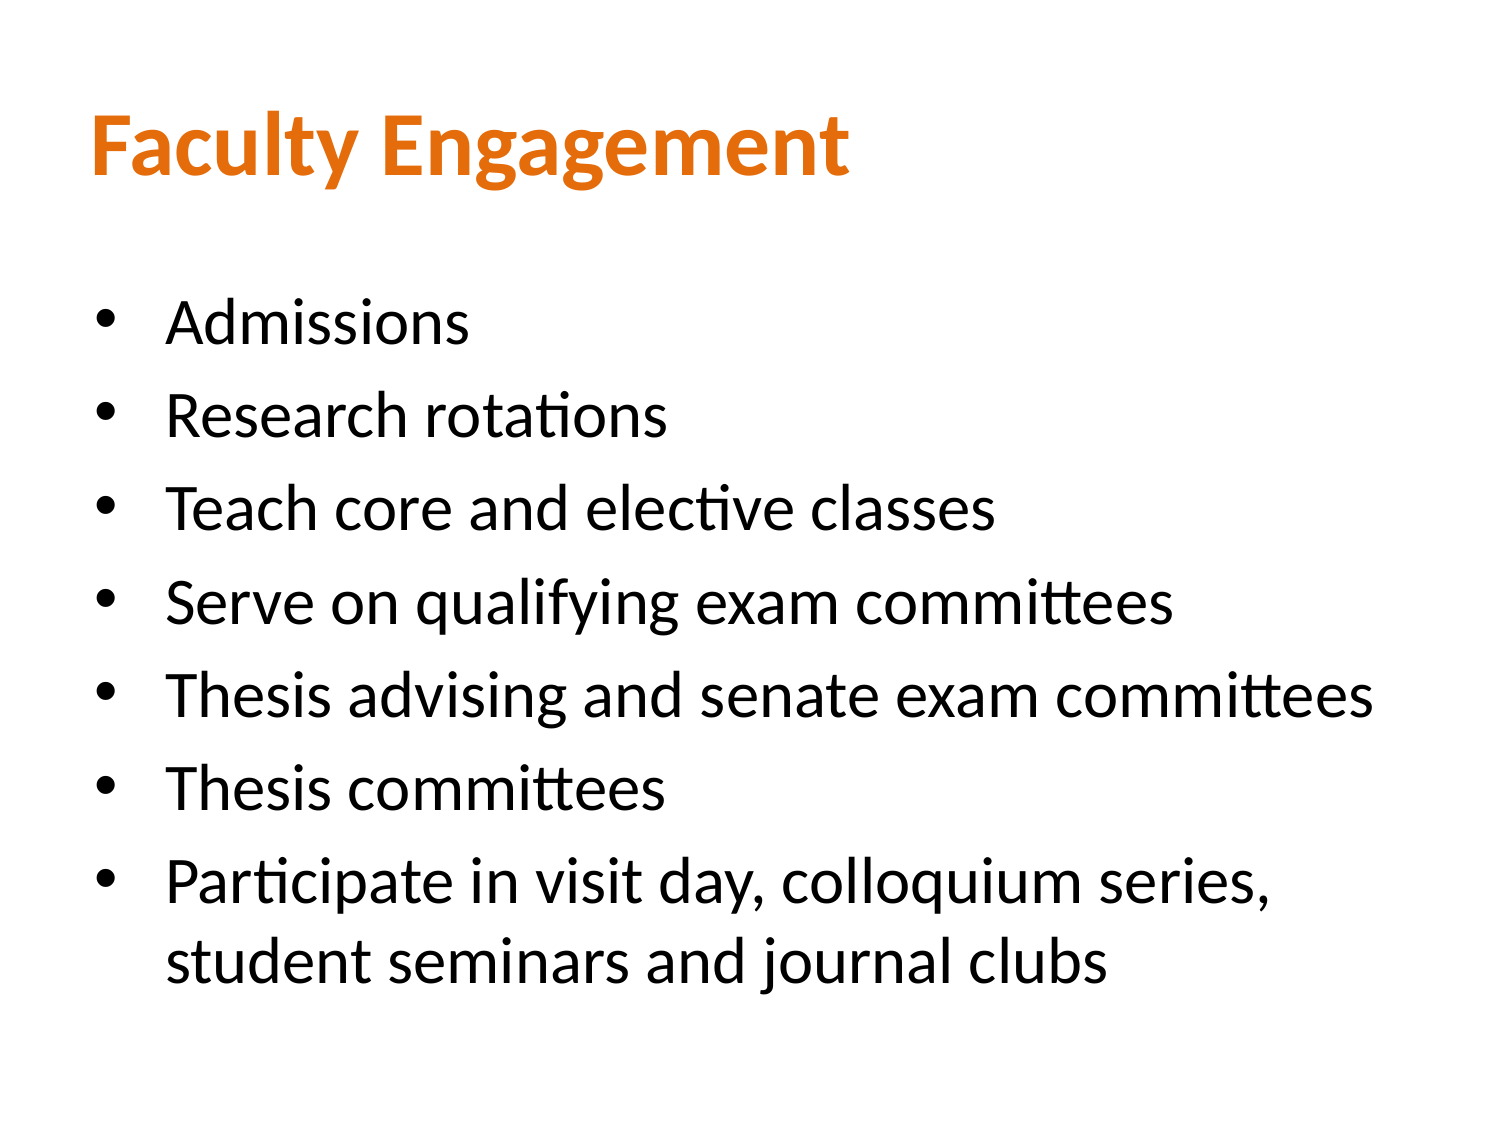

# Faculty Engagement
Admissions
Research rotations
Teach core and elective classes
Serve on qualifying exam committees
Thesis advising and senate exam committees
Thesis committees
Participate in visit day, colloquium series, student seminars and journal clubs